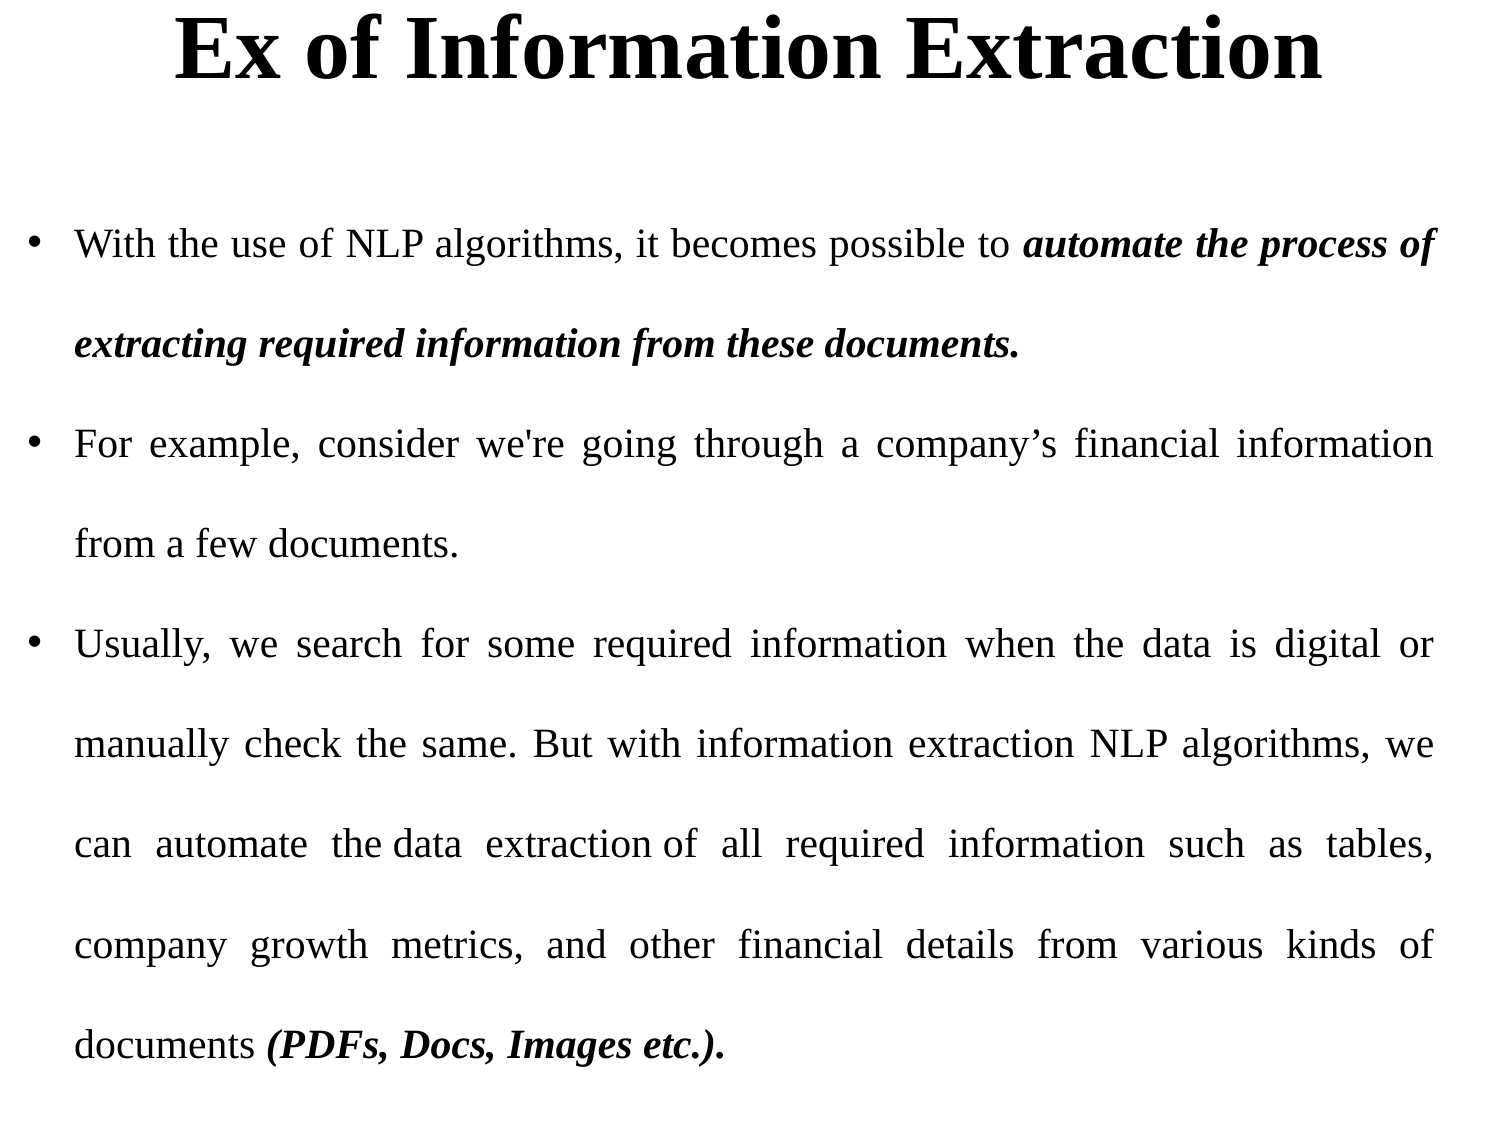

# Ex of Information Extraction
With the use of NLP algorithms, it becomes possible to automate the process of extracting required information from these documents.
For example, consider we're going through a company’s financial information from a few documents.
Usually, we search for some required information when the data is digital or manually check the same. But with information extraction NLP algorithms, we can automate the data extraction of all required information such as tables, company growth metrics, and other financial details from various kinds of documents (PDFs, Docs, Images etc.).